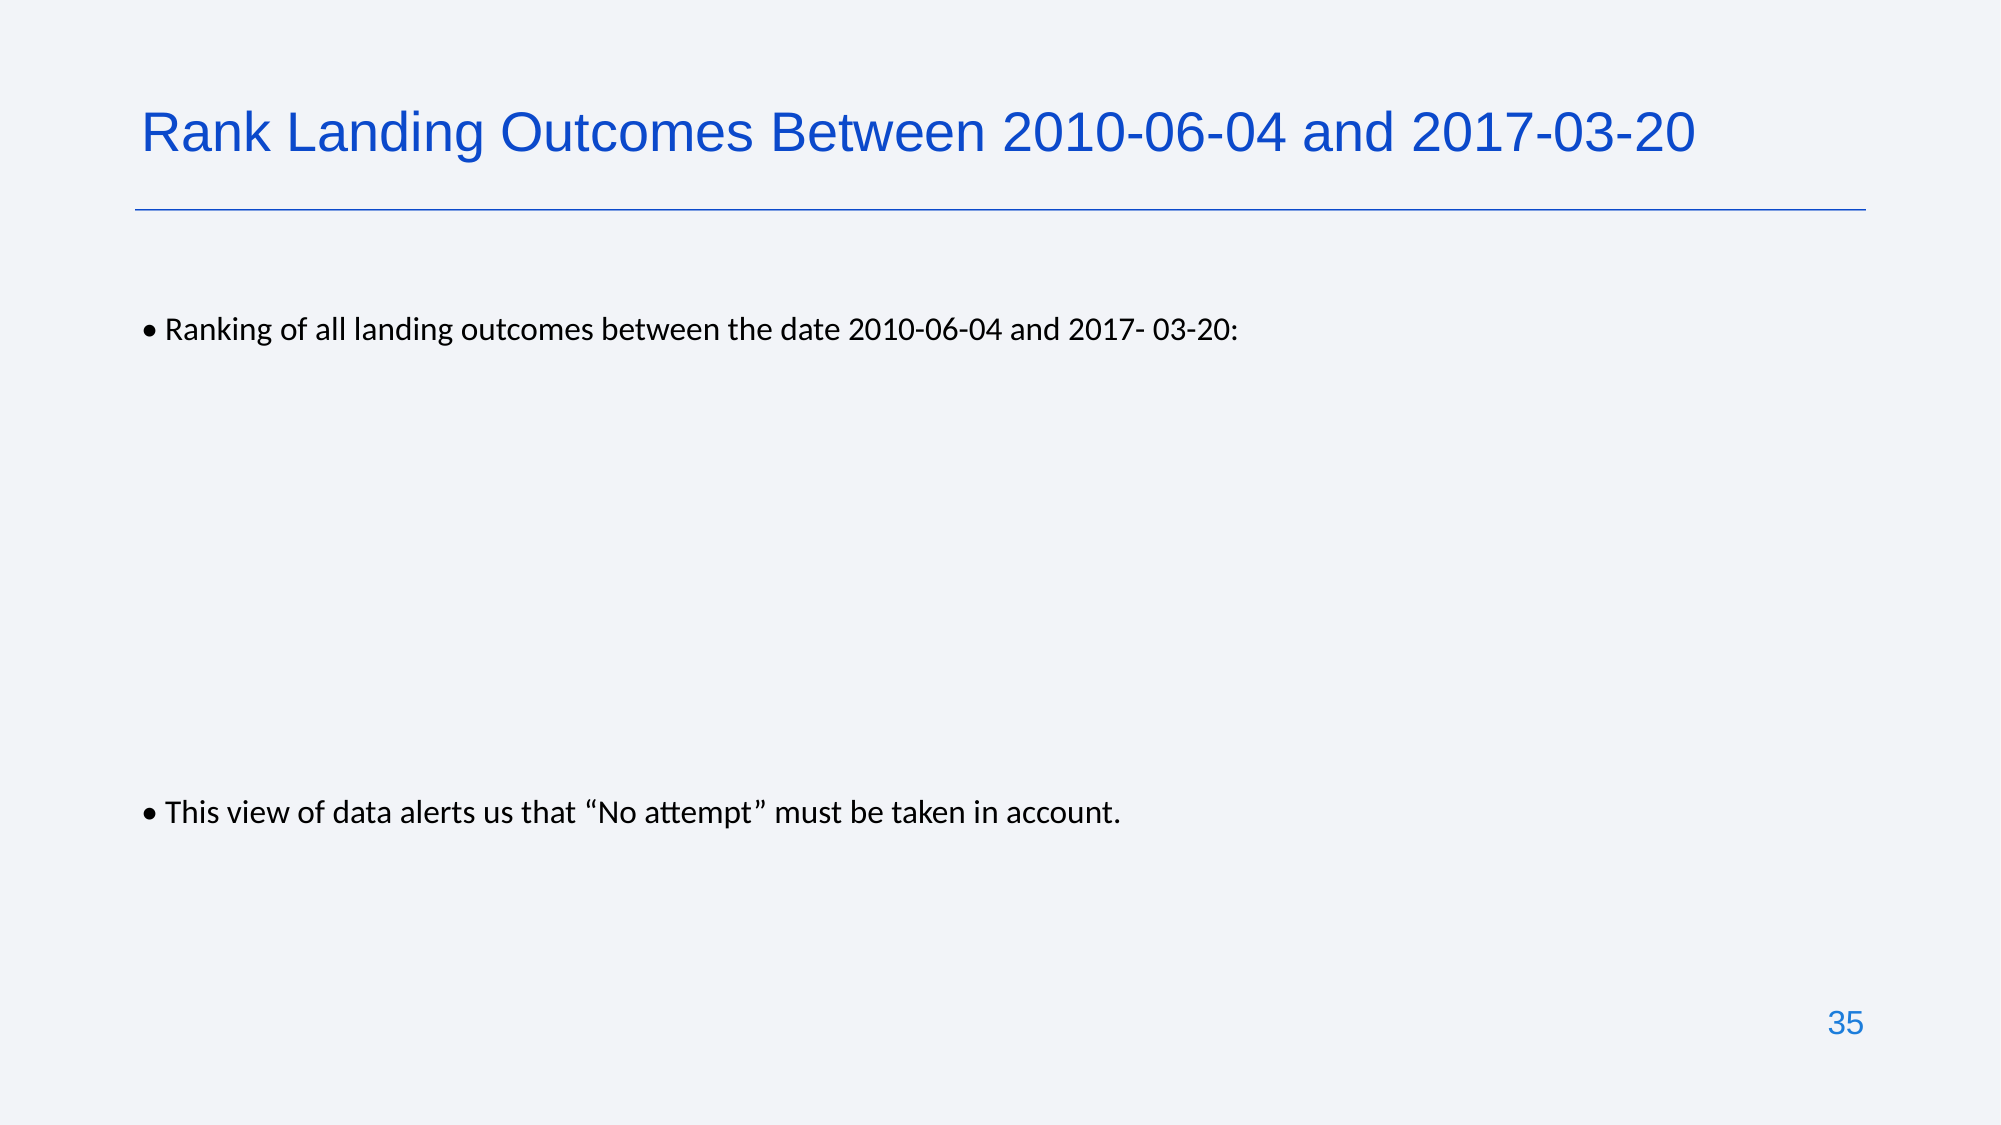

Rank Landing Outcomes Between 2010-06-04 and 2017-03-20
• Ranking of all landing outcomes between the date 2010-06-04 and 2017- 03-20:

• This view of data alerts us that “No attempt” must be taken in account.
35